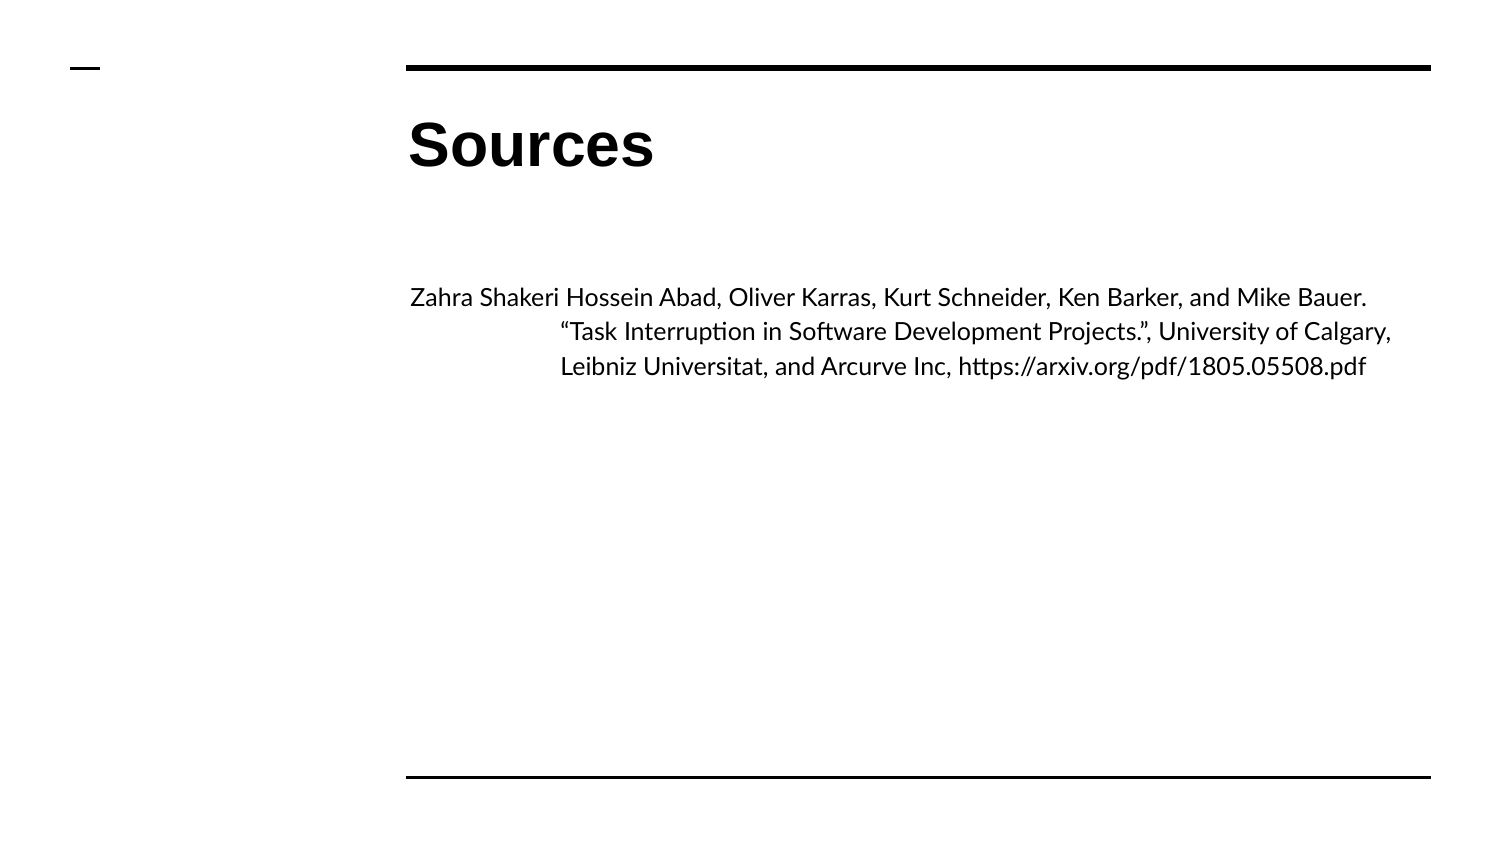

# Sources
Zahra Shakeri Hossein Abad, Oliver Karras, Kurt Schneider, Ken Barker, and Mike Bauer.
	“Task Interruption in Software Development Projects.”, University of Calgary,
	Leibniz Universitat, and Arcurve Inc, https://arxiv.org/pdf/1805.05508.pdf